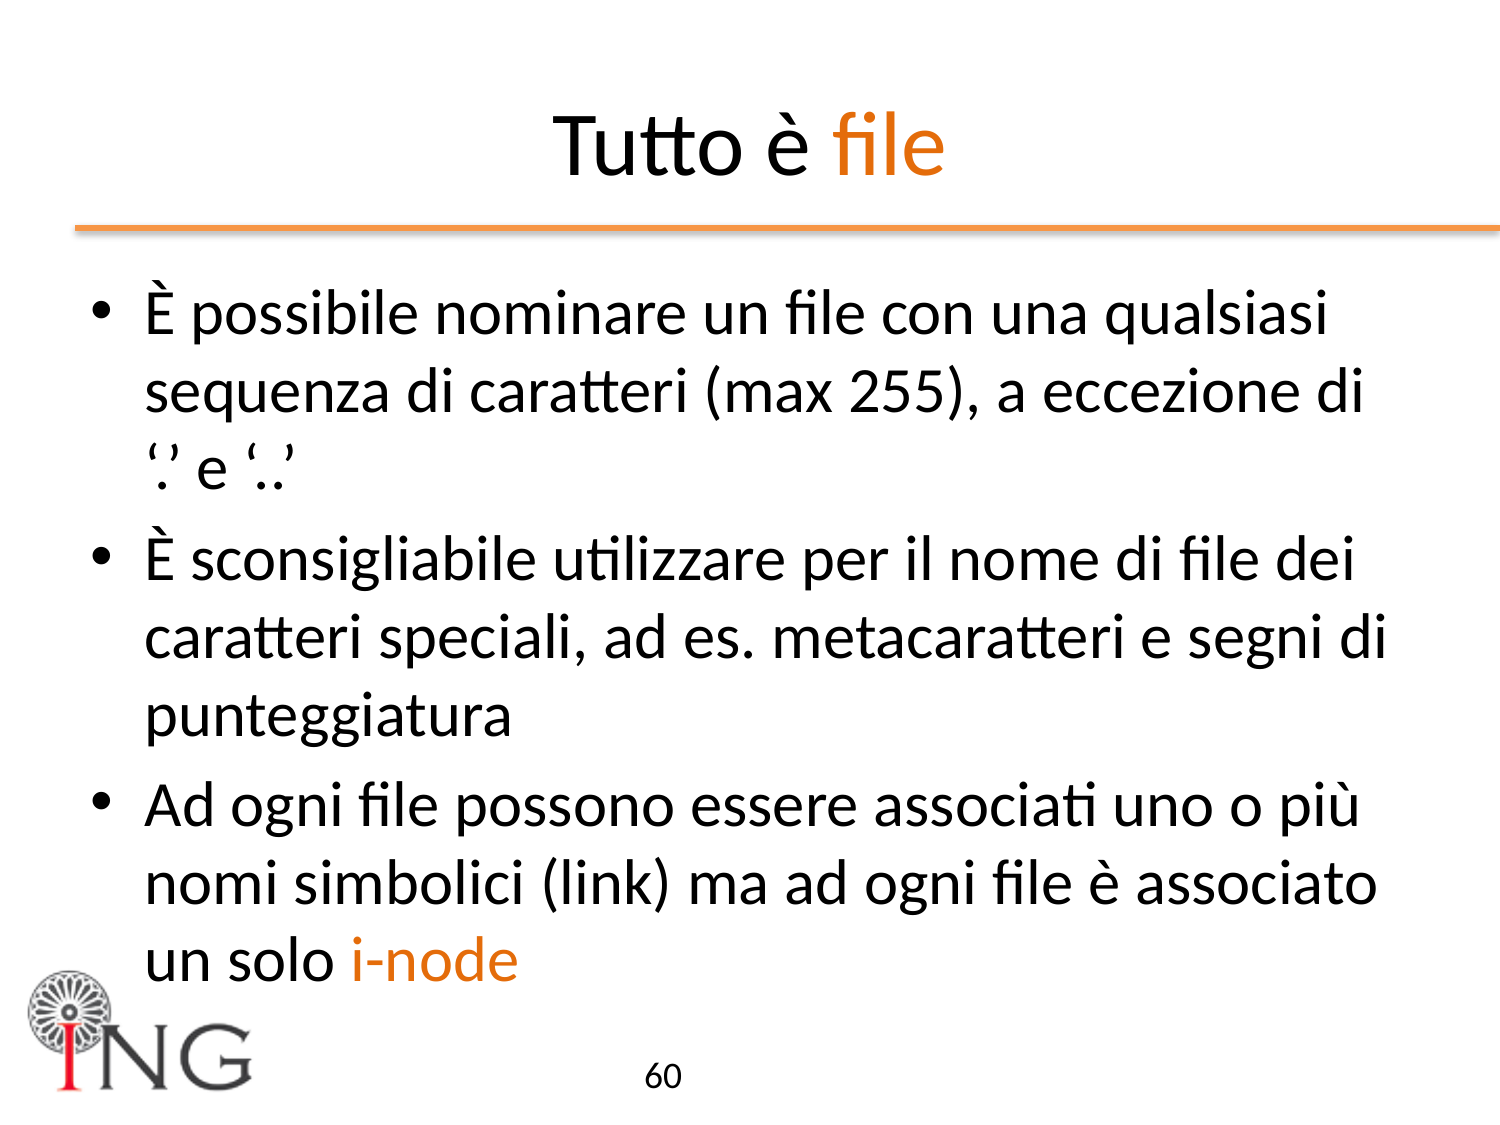

# Tutto è file
È possibile nominare un file con una qualsiasi sequenza di caratteri (max 255), a eccezione di ‘.’ e ‘..’
È sconsigliabile utilizzare per il nome di file dei caratteri speciali, ad es. metacaratteri e segni di punteggiatura
Ad ogni file possono essere associati uno o più nomi simbolici (link) ma ad ogni file è associato un solo i-node
60